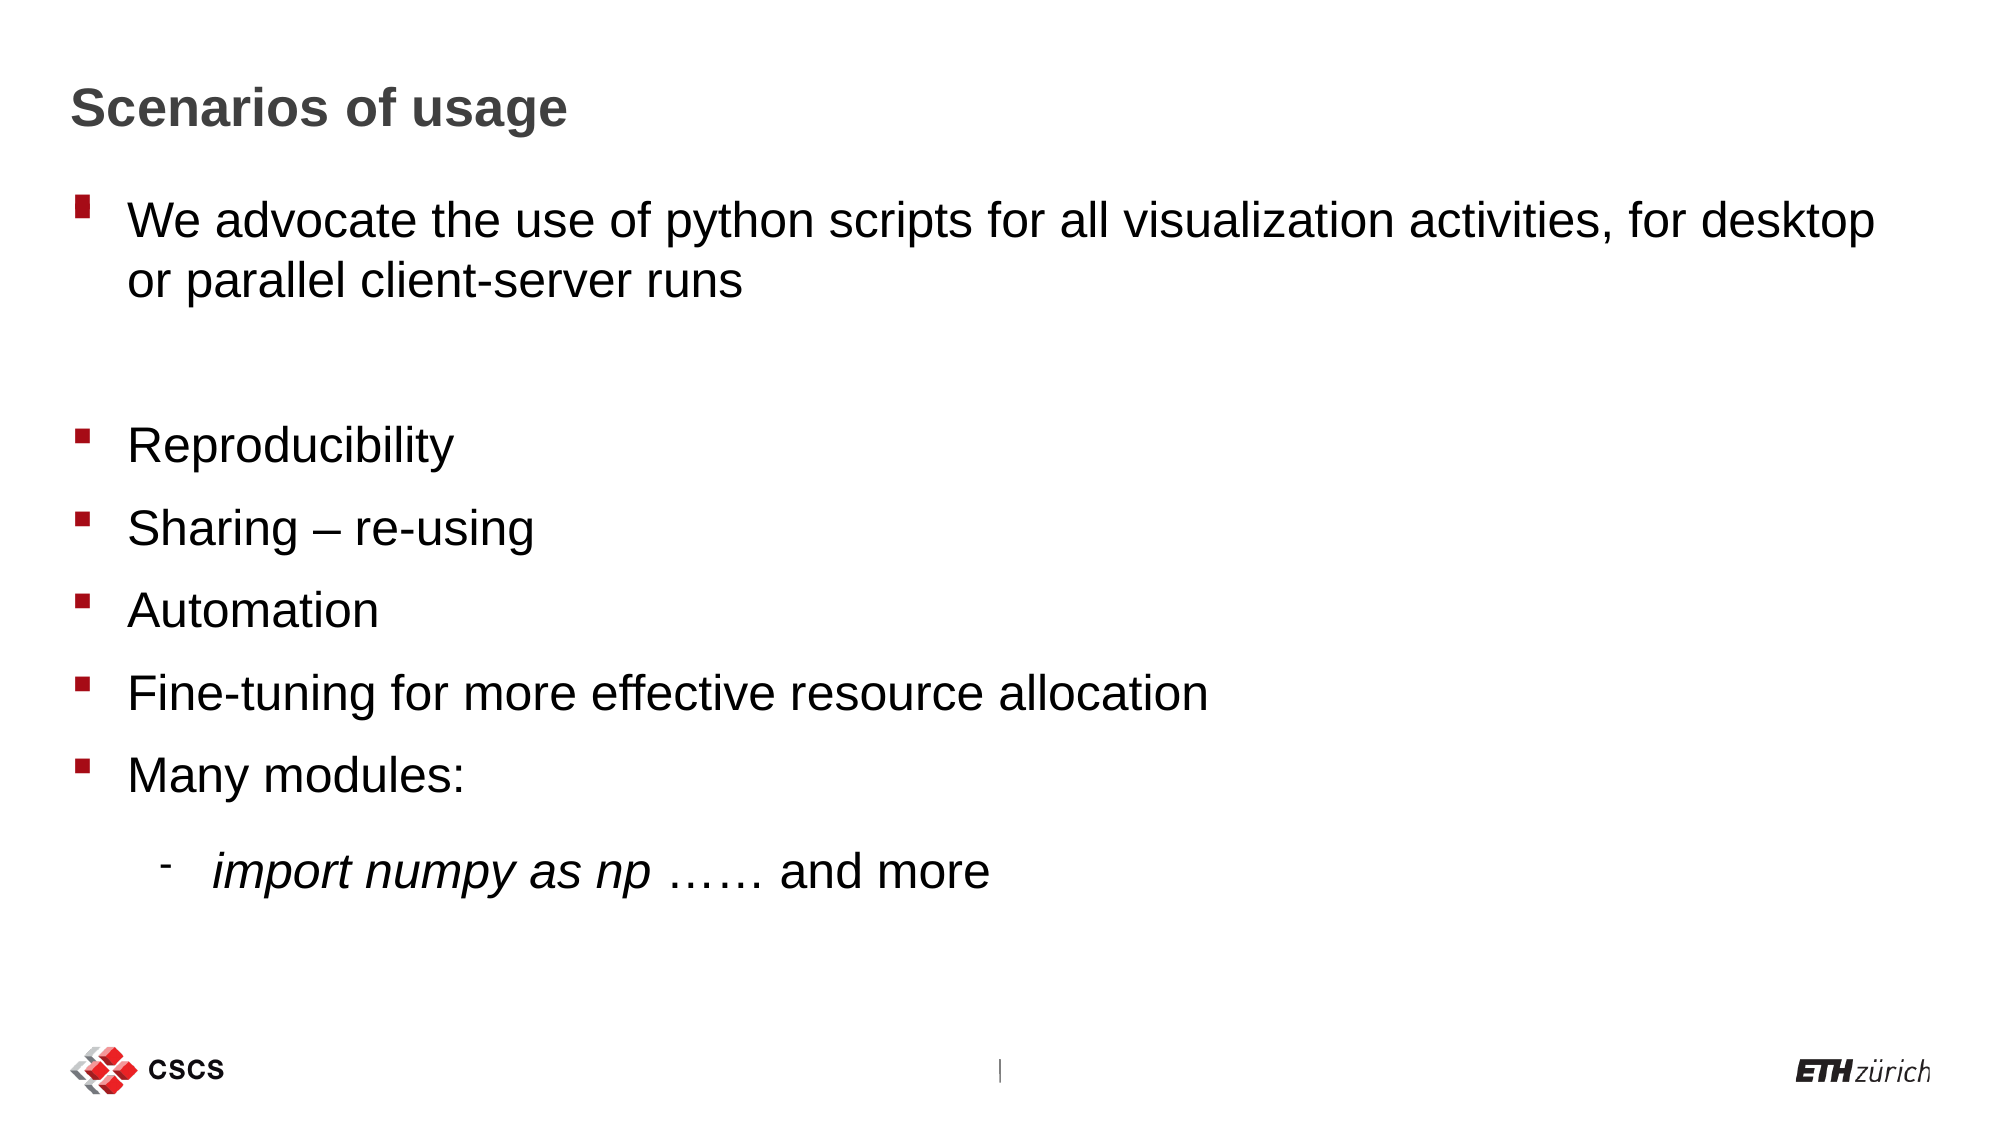

Scenarios of usage

We advocate the use of python scripts for all visualization activities, for desktop or parallel client-server runs

Reproducibility
Sharing – re-using
Automation
Fine-tuning for more effective resource allocation
Many modules:
import numpy as np …… and more